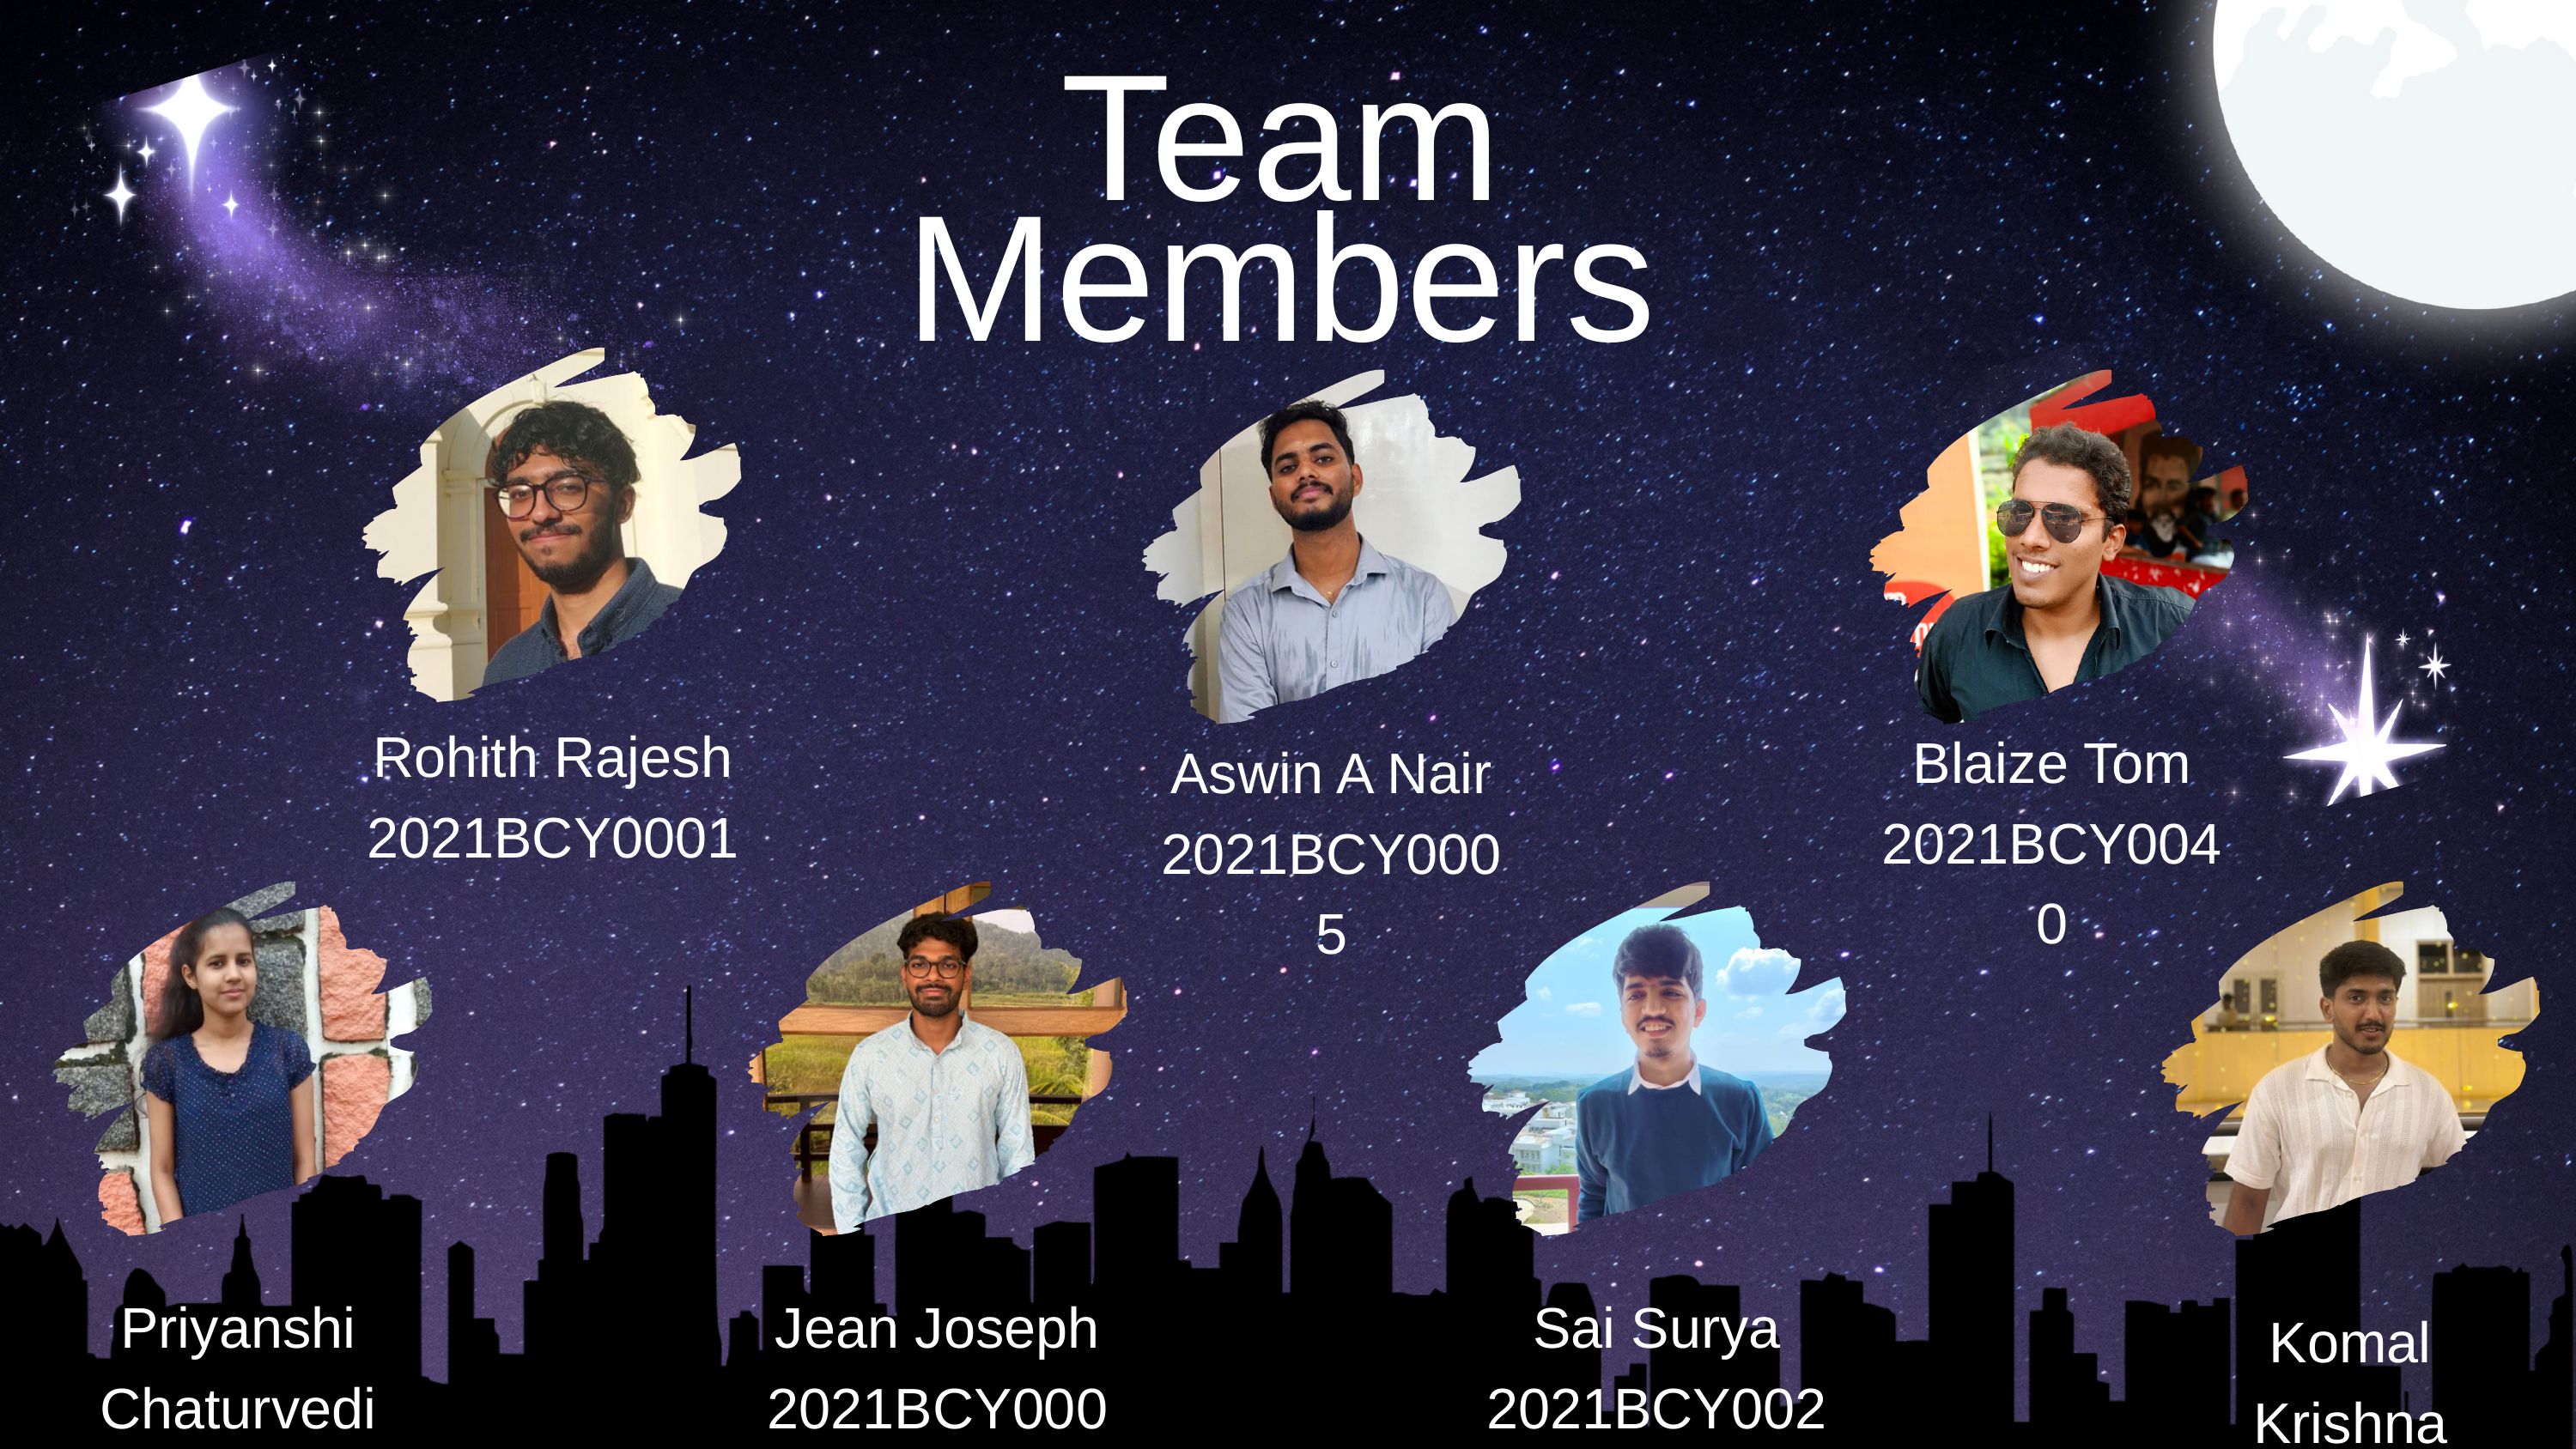

Team Members

Rohith Rajesh
2021BCY0001
Blaize Tom
2021BCY0040
Aswin A Nair
2021BCY0005

Priyanshi Chaturvedi
2C021BCY0030
Jean Joseph
2021BCY0003
Sai Surya
2021BCY0023
Komal Krishna
2021BCY0038